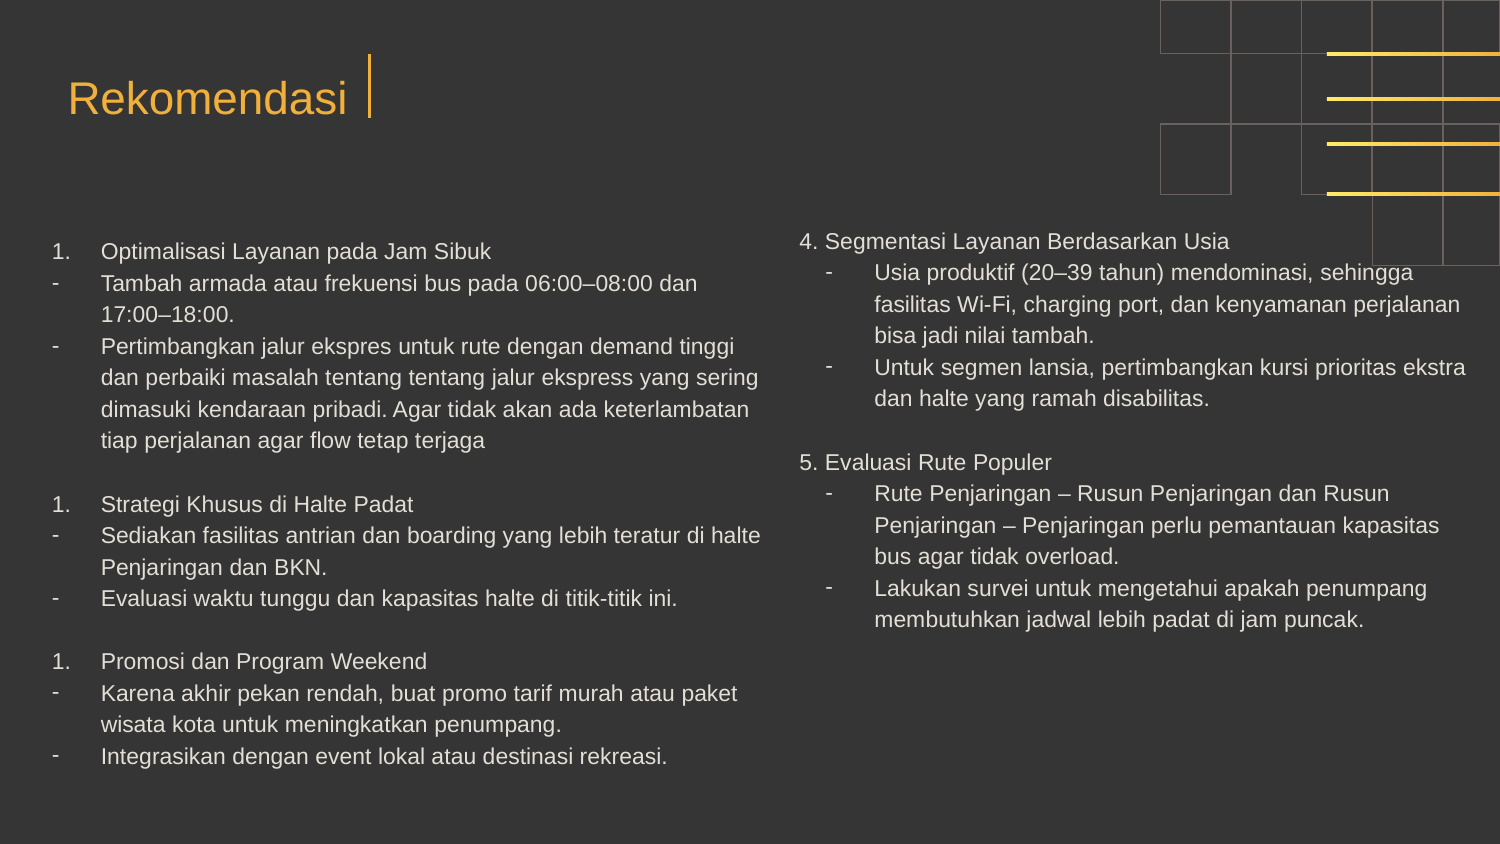

Rekomendasi
4. Segmentasi Layanan Berdasarkan Usia
Usia produktif (20–39 tahun) mendominasi, sehingga fasilitas Wi-Fi, charging port, dan kenyamanan perjalanan bisa jadi nilai tambah.
Untuk segmen lansia, pertimbangkan kursi prioritas ekstra dan halte yang ramah disabilitas.

5. Evaluasi Rute Populer
Rute Penjaringan – Rusun Penjaringan dan Rusun Penjaringan – Penjaringan perlu pemantauan kapasitas bus agar tidak overload.
Lakukan survei untuk mengetahui apakah penumpang membutuhkan jadwal lebih padat di jam puncak.

Optimalisasi Layanan pada Jam Sibuk
Tambah armada atau frekuensi bus pada 06:00–08:00 dan 17:00–18:00.
Pertimbangkan jalur ekspres untuk rute dengan demand tinggi dan perbaiki masalah tentang tentang jalur ekspress yang sering dimasuki kendaraan pribadi. Agar tidak akan ada keterlambatan tiap perjalanan agar flow tetap terjaga

Strategi Khusus di Halte Padat
Sediakan fasilitas antrian dan boarding yang lebih teratur di halte Penjaringan dan BKN.
Evaluasi waktu tunggu dan kapasitas halte di titik-titik ini.

Promosi dan Program Weekend
Karena akhir pekan rendah, buat promo tarif murah atau paket wisata kota untuk meningkatkan penumpang.
Integrasikan dengan event lokal atau destinasi rekreasi.